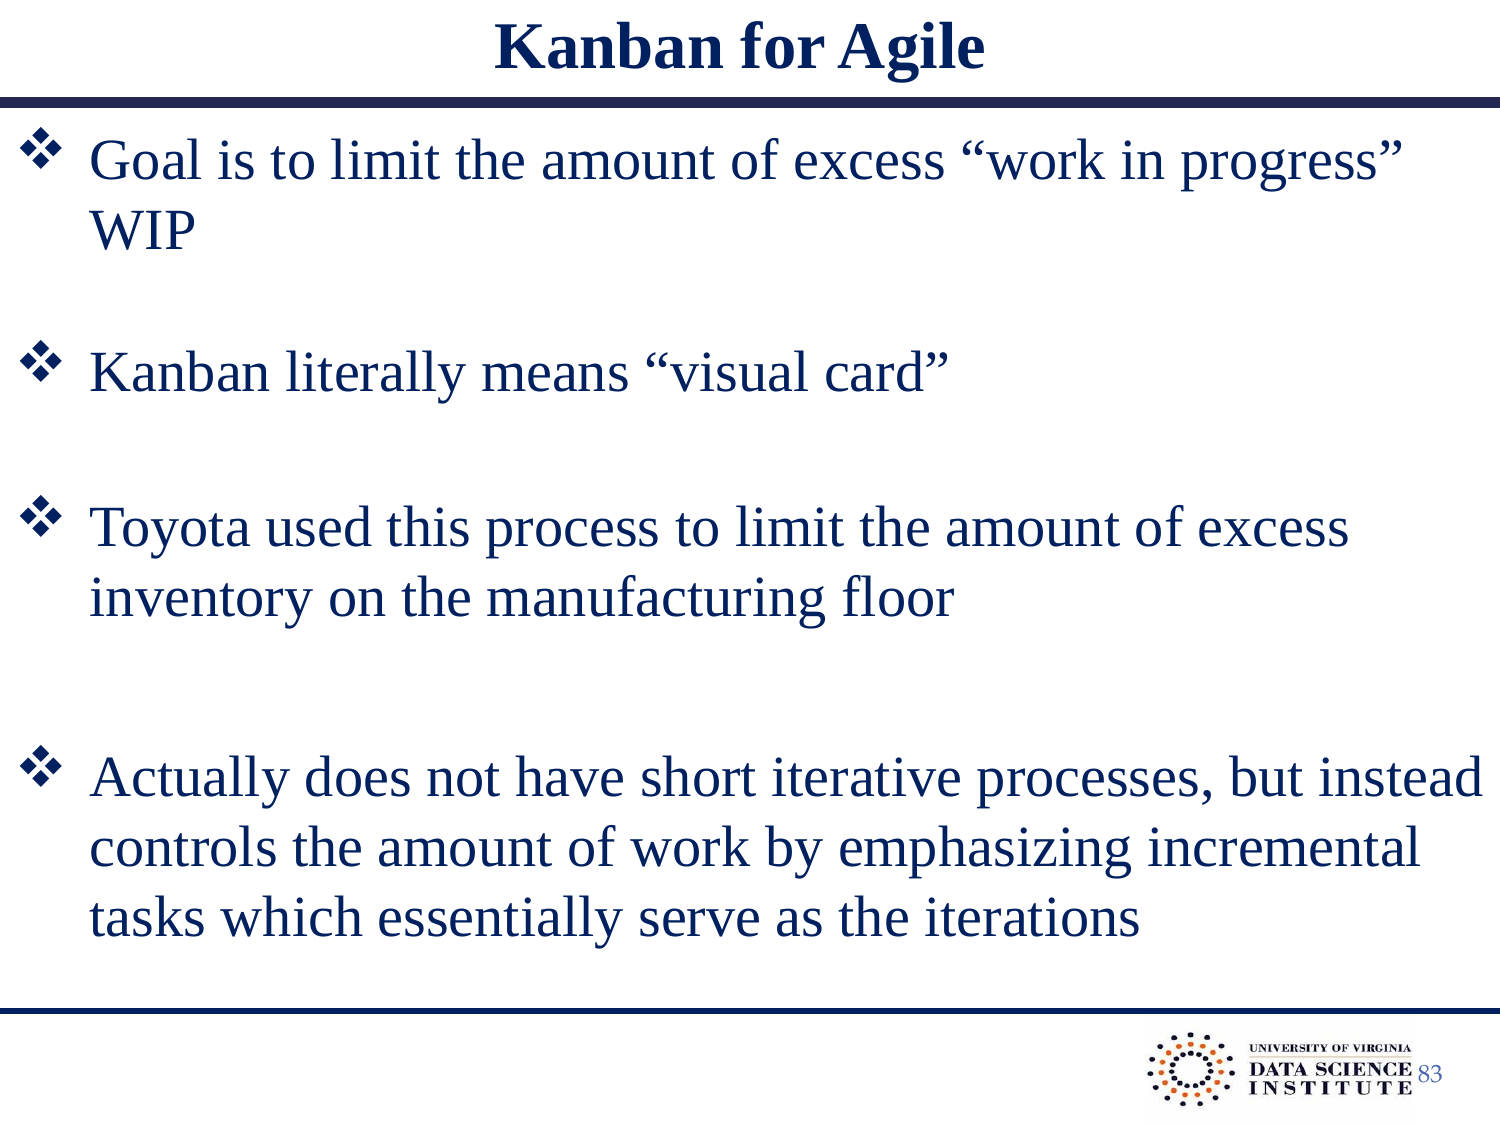

Kanban for Agile
Goal is to limit the amount of excess “work in progress” WIP

Kanban literally means “visual card”

Toyota used this process to limit the amount of excess inventory on the manufacturing floor

Actually does not have short iterative processes, but instead controls the amount of work by emphasizing incremental tasks which essentially serve as the iterations

83